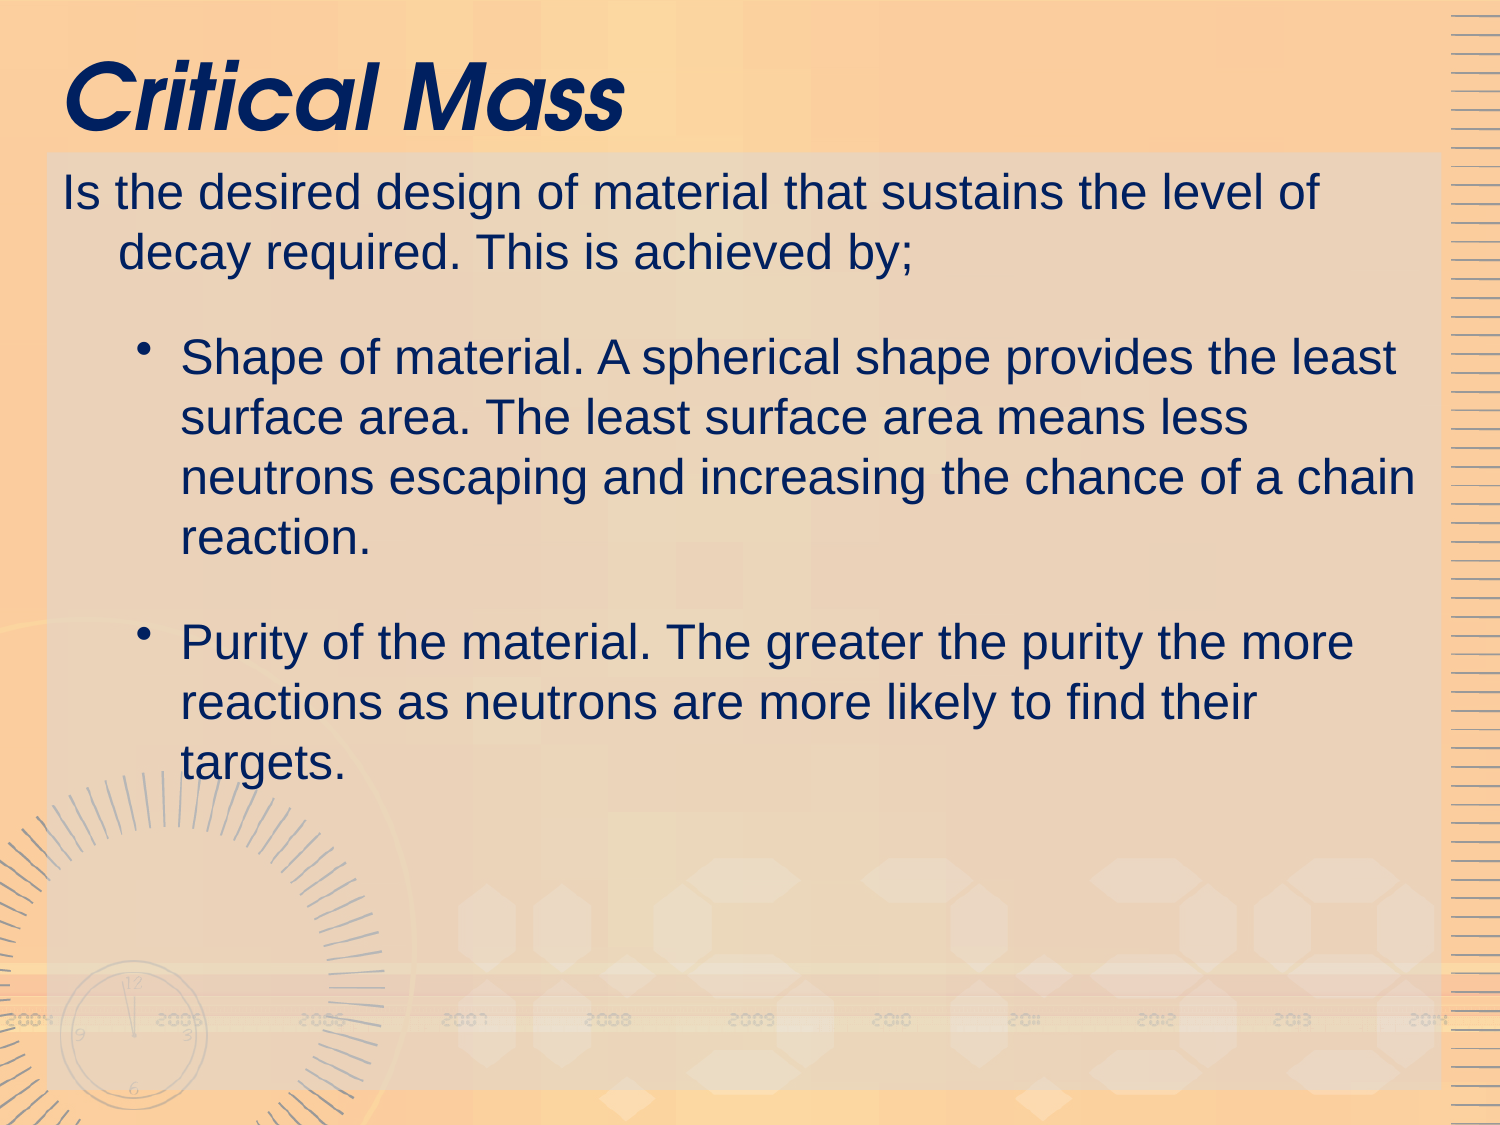

# Critical Mass
Is the desired design of material that sustains the level of decay required. This is achieved by;

Shape of material. A spherical shape provides the least surface area. The least surface area means less neutrons escaping and increasing the chance of a chain reaction.

Purity of the material. The greater the purity the more reactions as neutrons are more likely to find their targets.